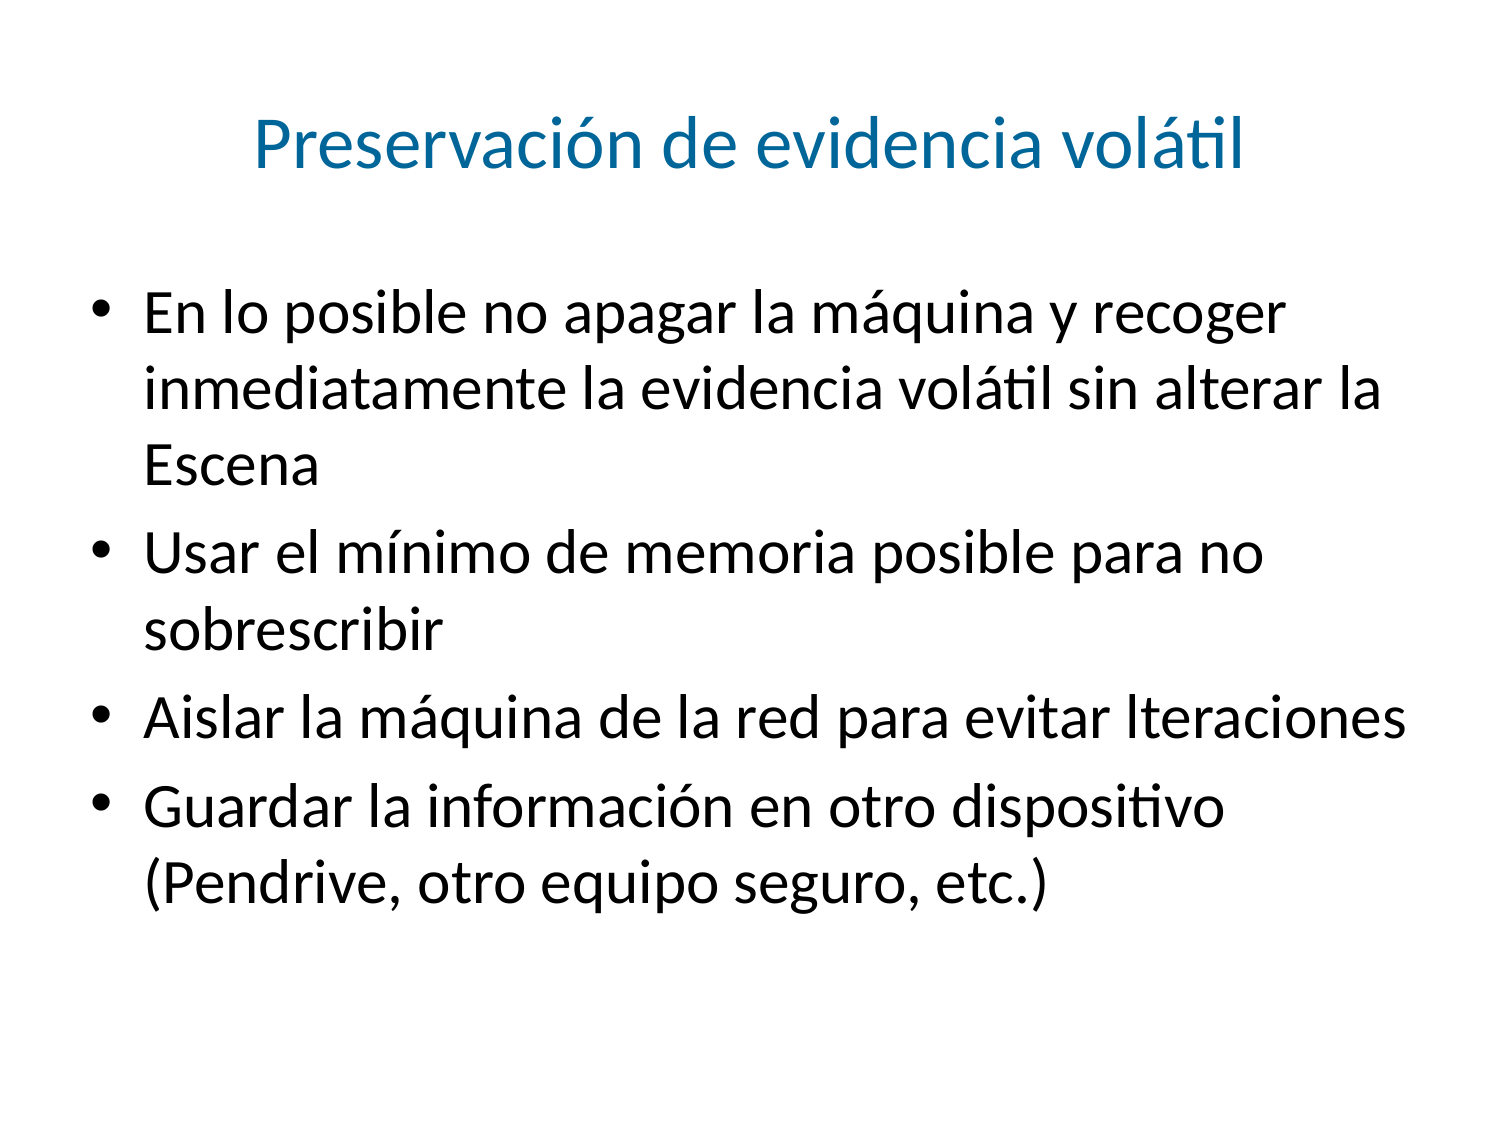

# Preservación de evidencia volátil
En lo posible no apagar la máquina y recoger inmediatamente la evidencia volátil sin alterar la Escena
Usar el mínimo de memoria posible para no sobrescribir
Aislar la máquina de la red para evitar lteraciones
Guardar la información en otro dispositivo (Pendrive, otro equipo seguro, etc.)